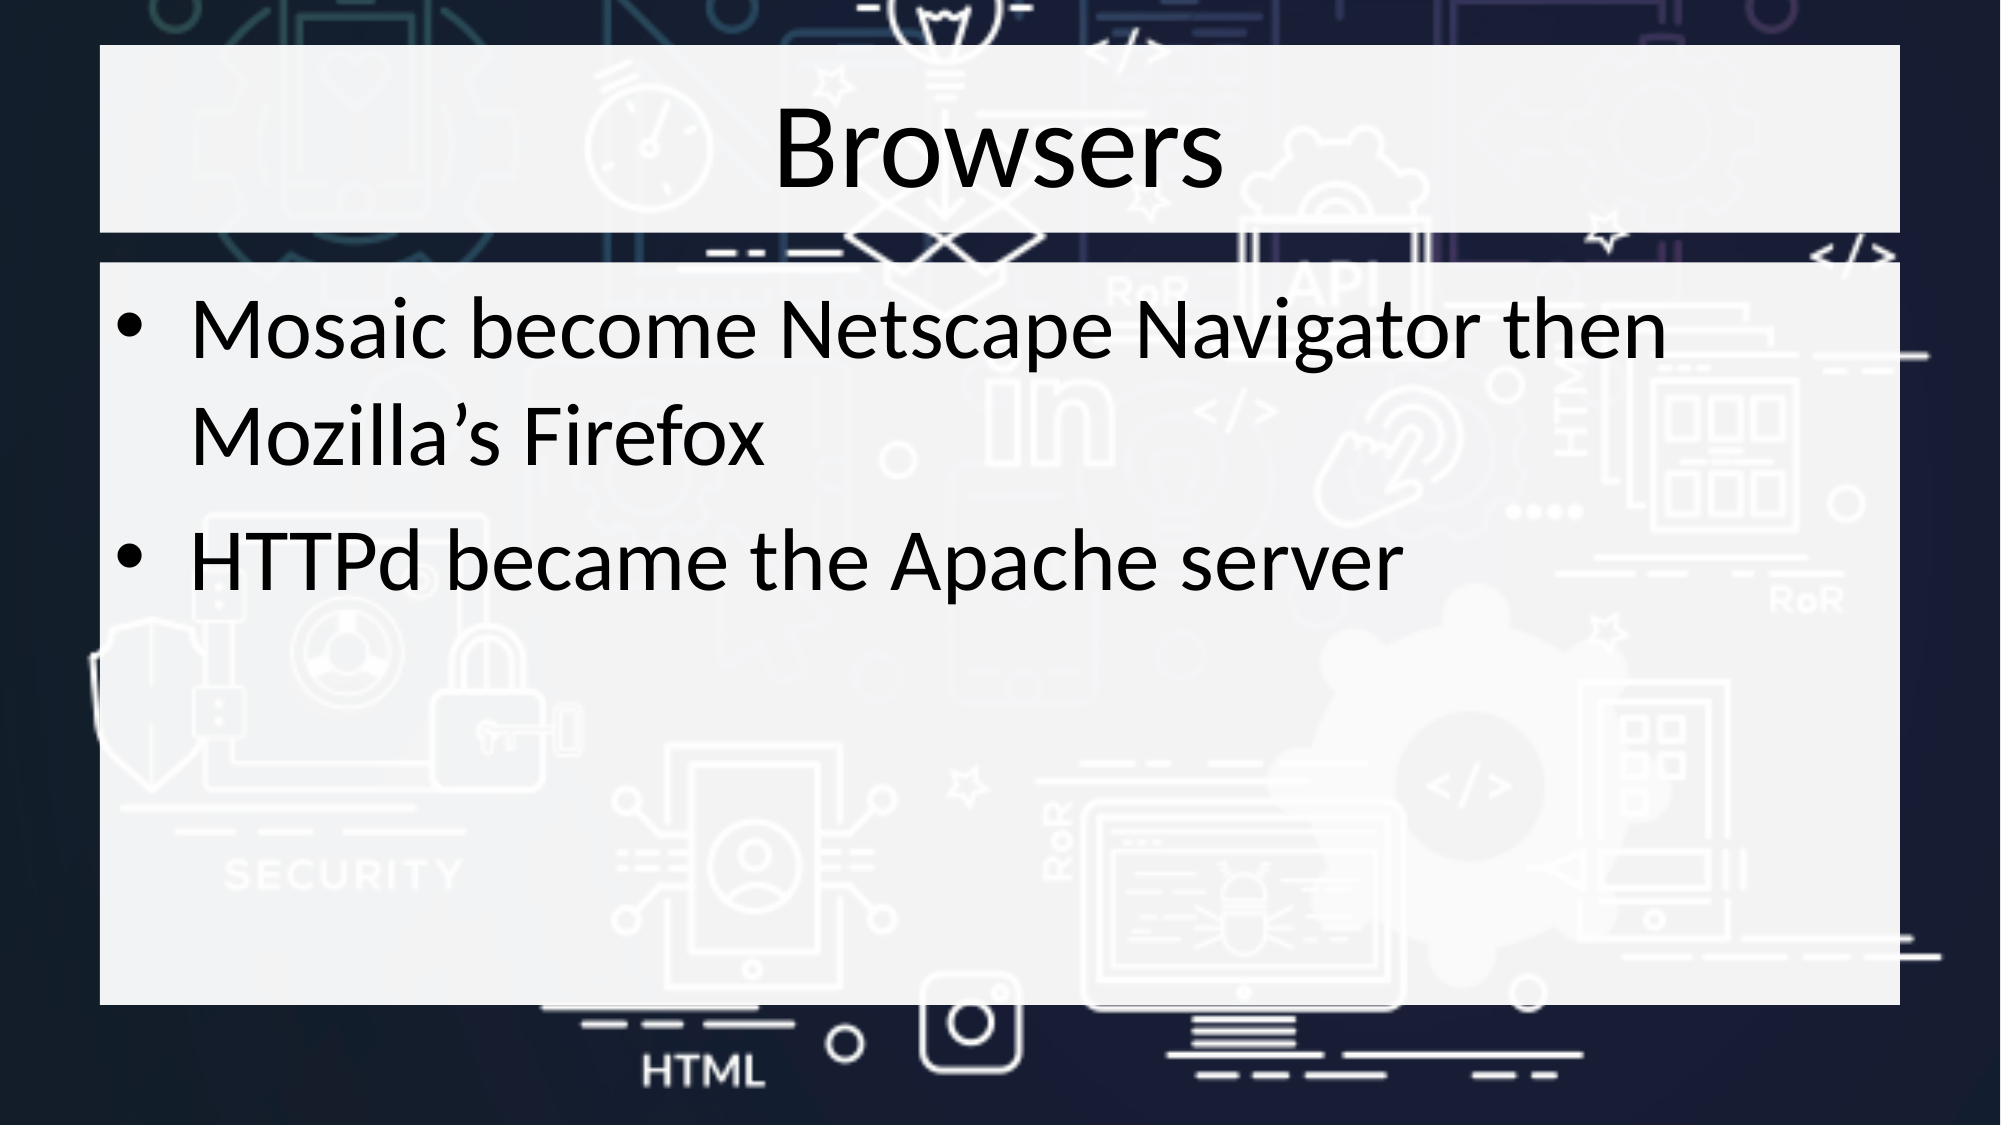

# Browsers
Mosaic become Netscape Navigator then Mozilla’s Firefox
HTTPd became the Apache server